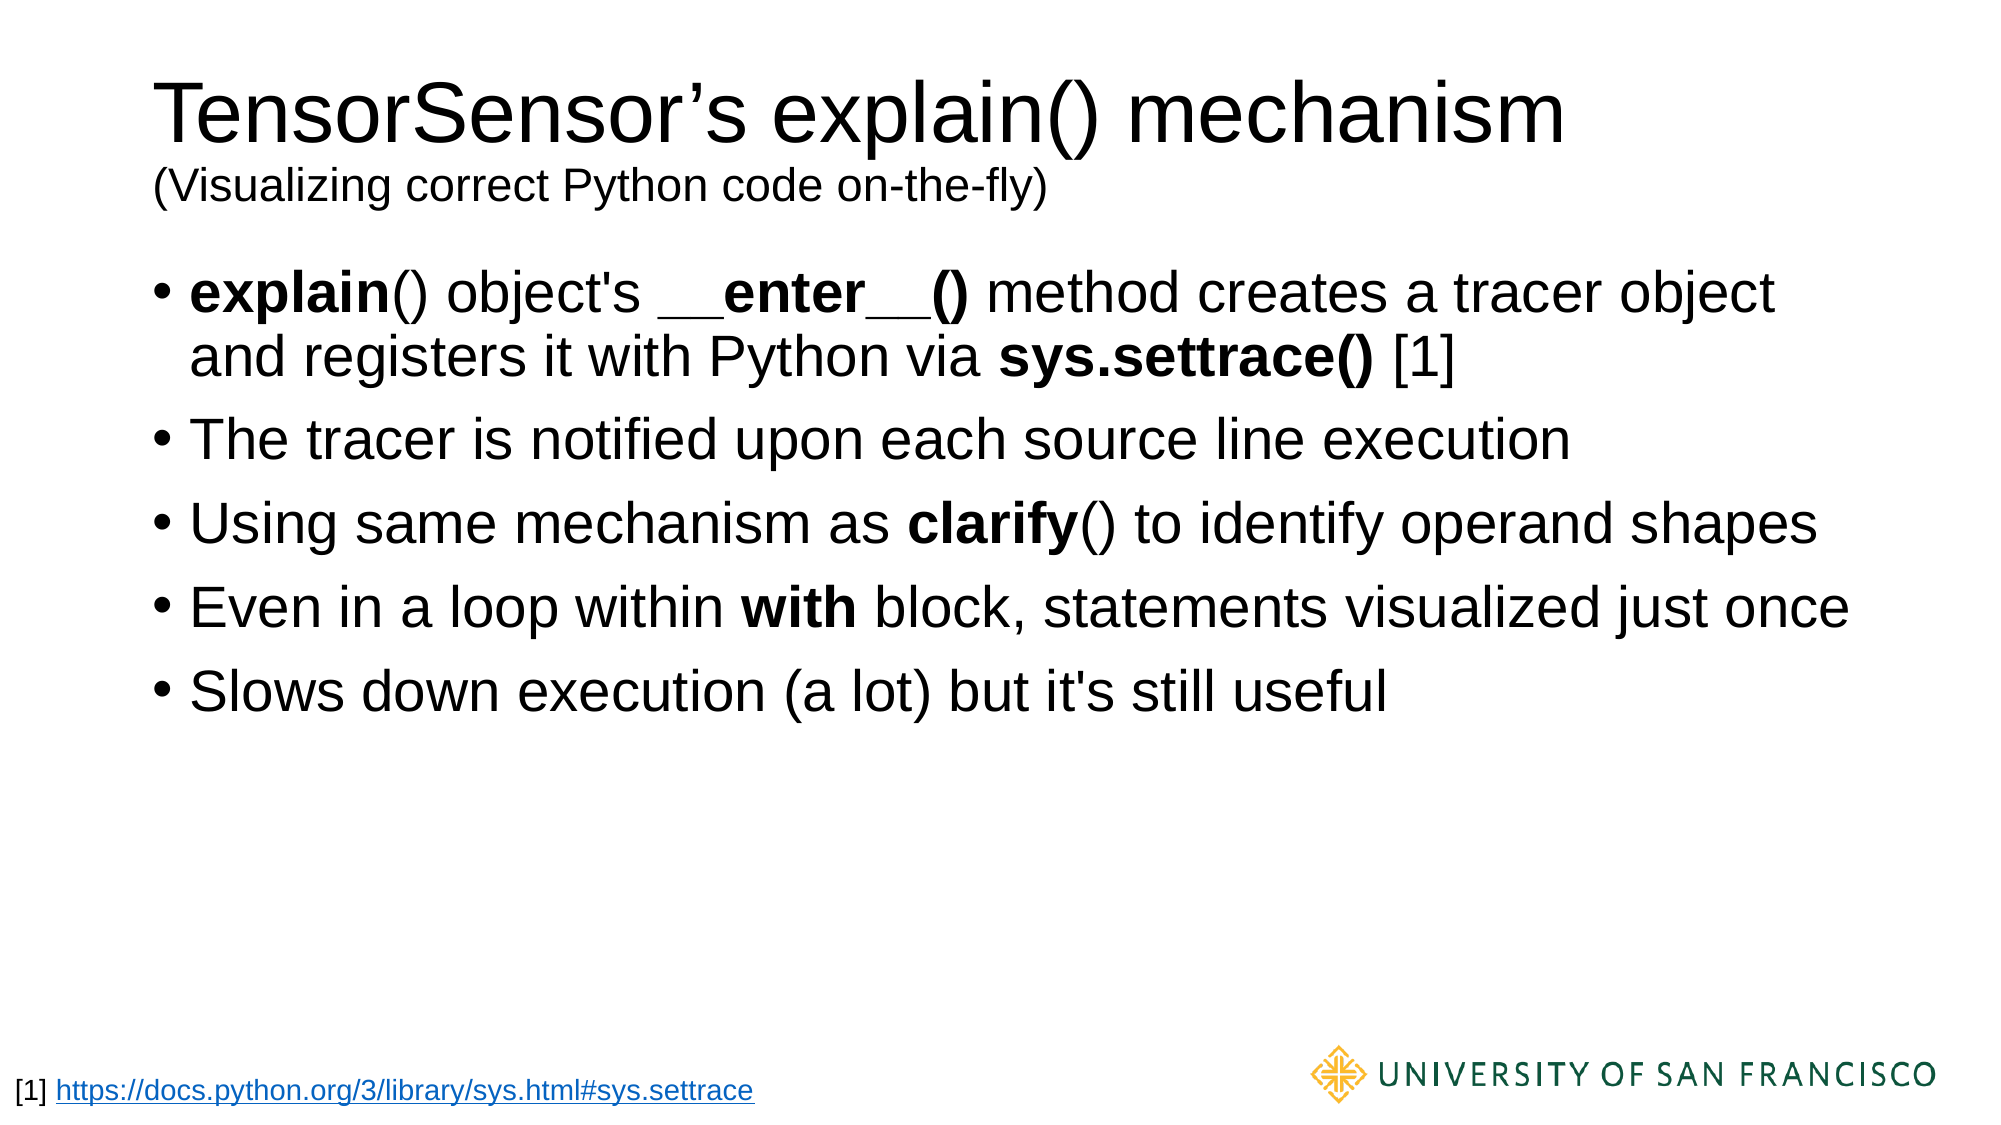

# TensorSensor’s explain() mechanism (Visualizing correct Python code on-the-fly)
explain() object's __enter__() method creates a tracer object and registers it with Python via sys.settrace() [1]
The tracer is notified upon each source line execution
Using same mechanism as clarify() to identify operand shapes
Even in a loop within with block, statements visualized just once
Slows down execution (a lot) but it's still useful
[1] https://docs.python.org/3/library/sys.html#sys.settrace